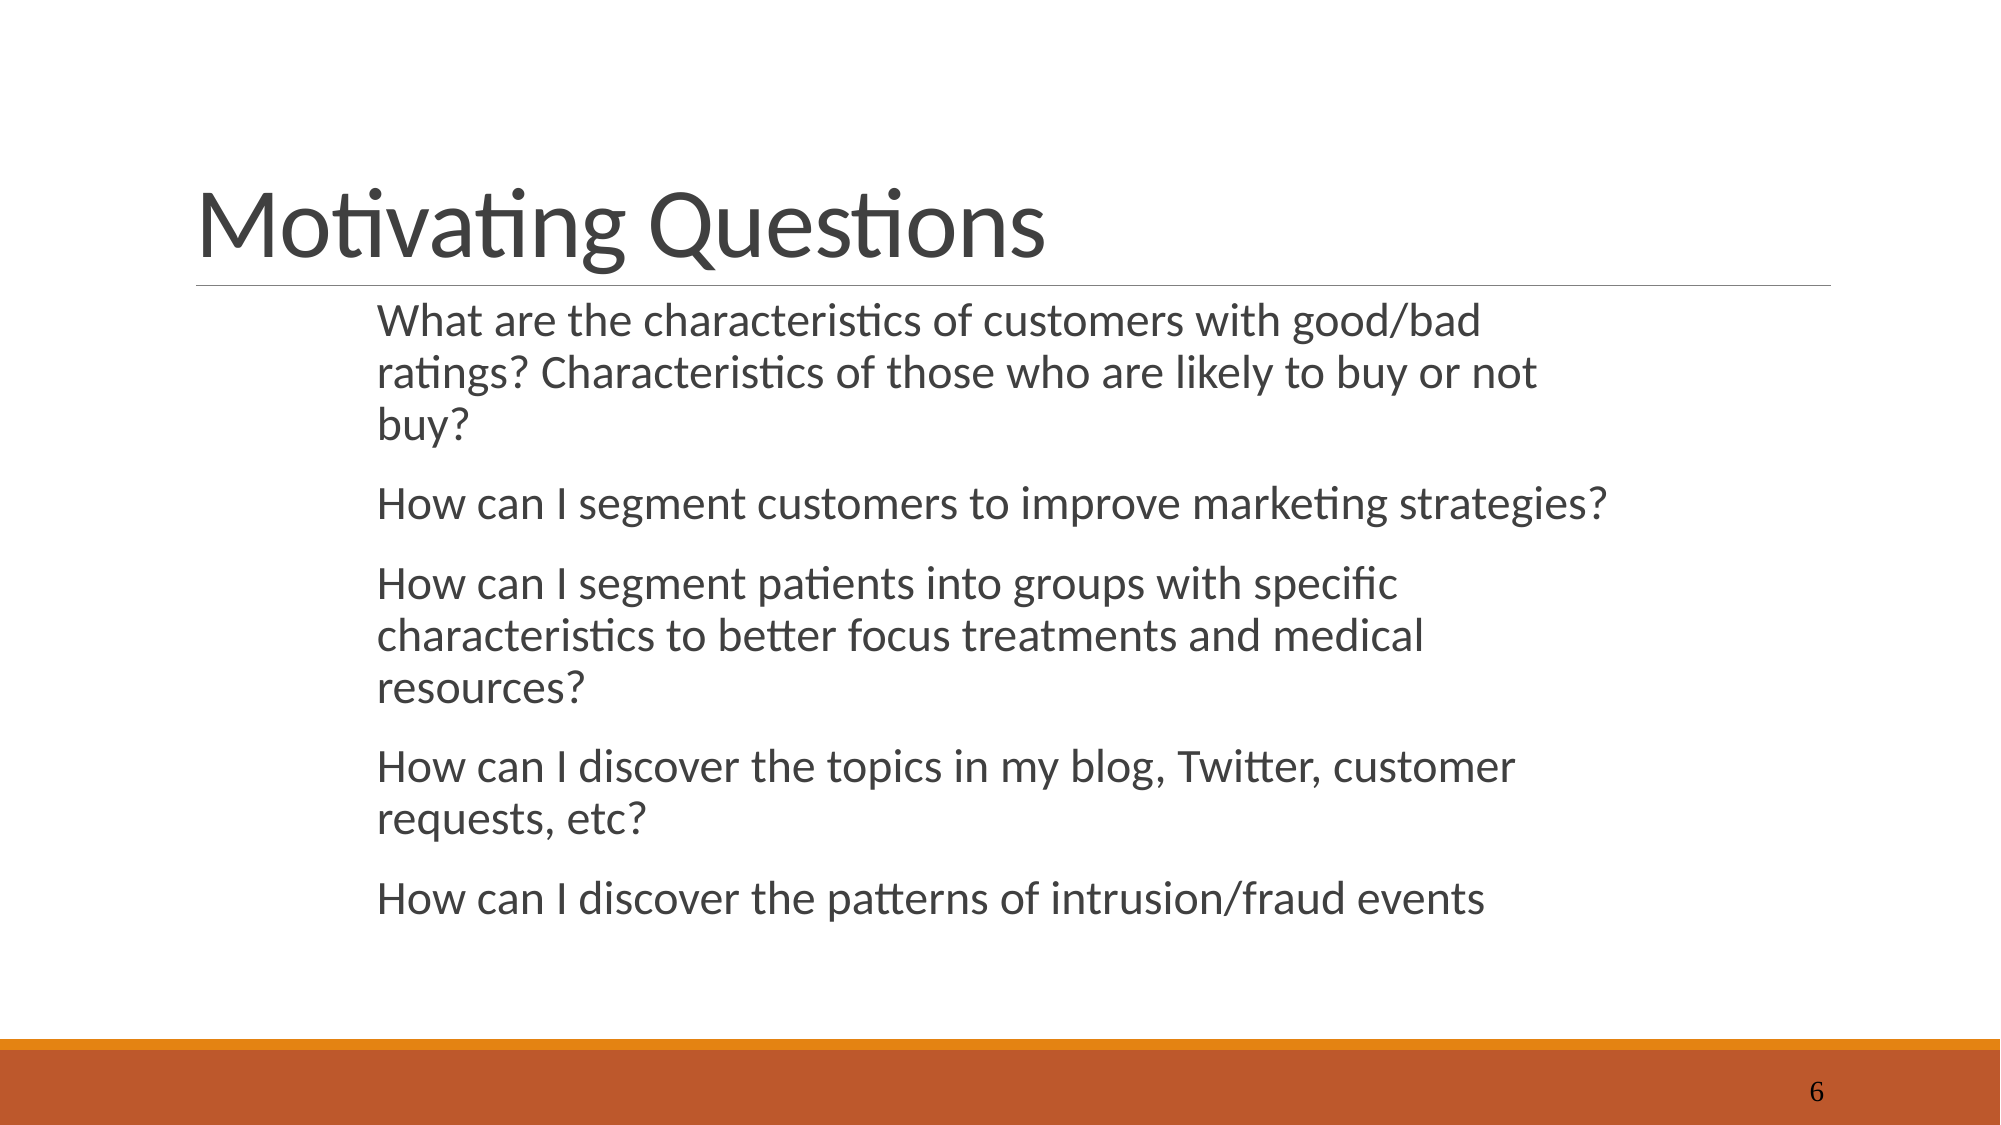

# Motivating Questions
What are the characteristics of customers with good/bad ratings? Characteristics of those who are likely to buy or not buy?
How can I segment customers to improve marketing strategies?
How can I segment patients into groups with specific characteristics to better focus treatments and medical resources?
How can I discover the topics in my blog, Twitter, customer requests, etc?
How can I discover the patterns of intrusion/fraud events

6